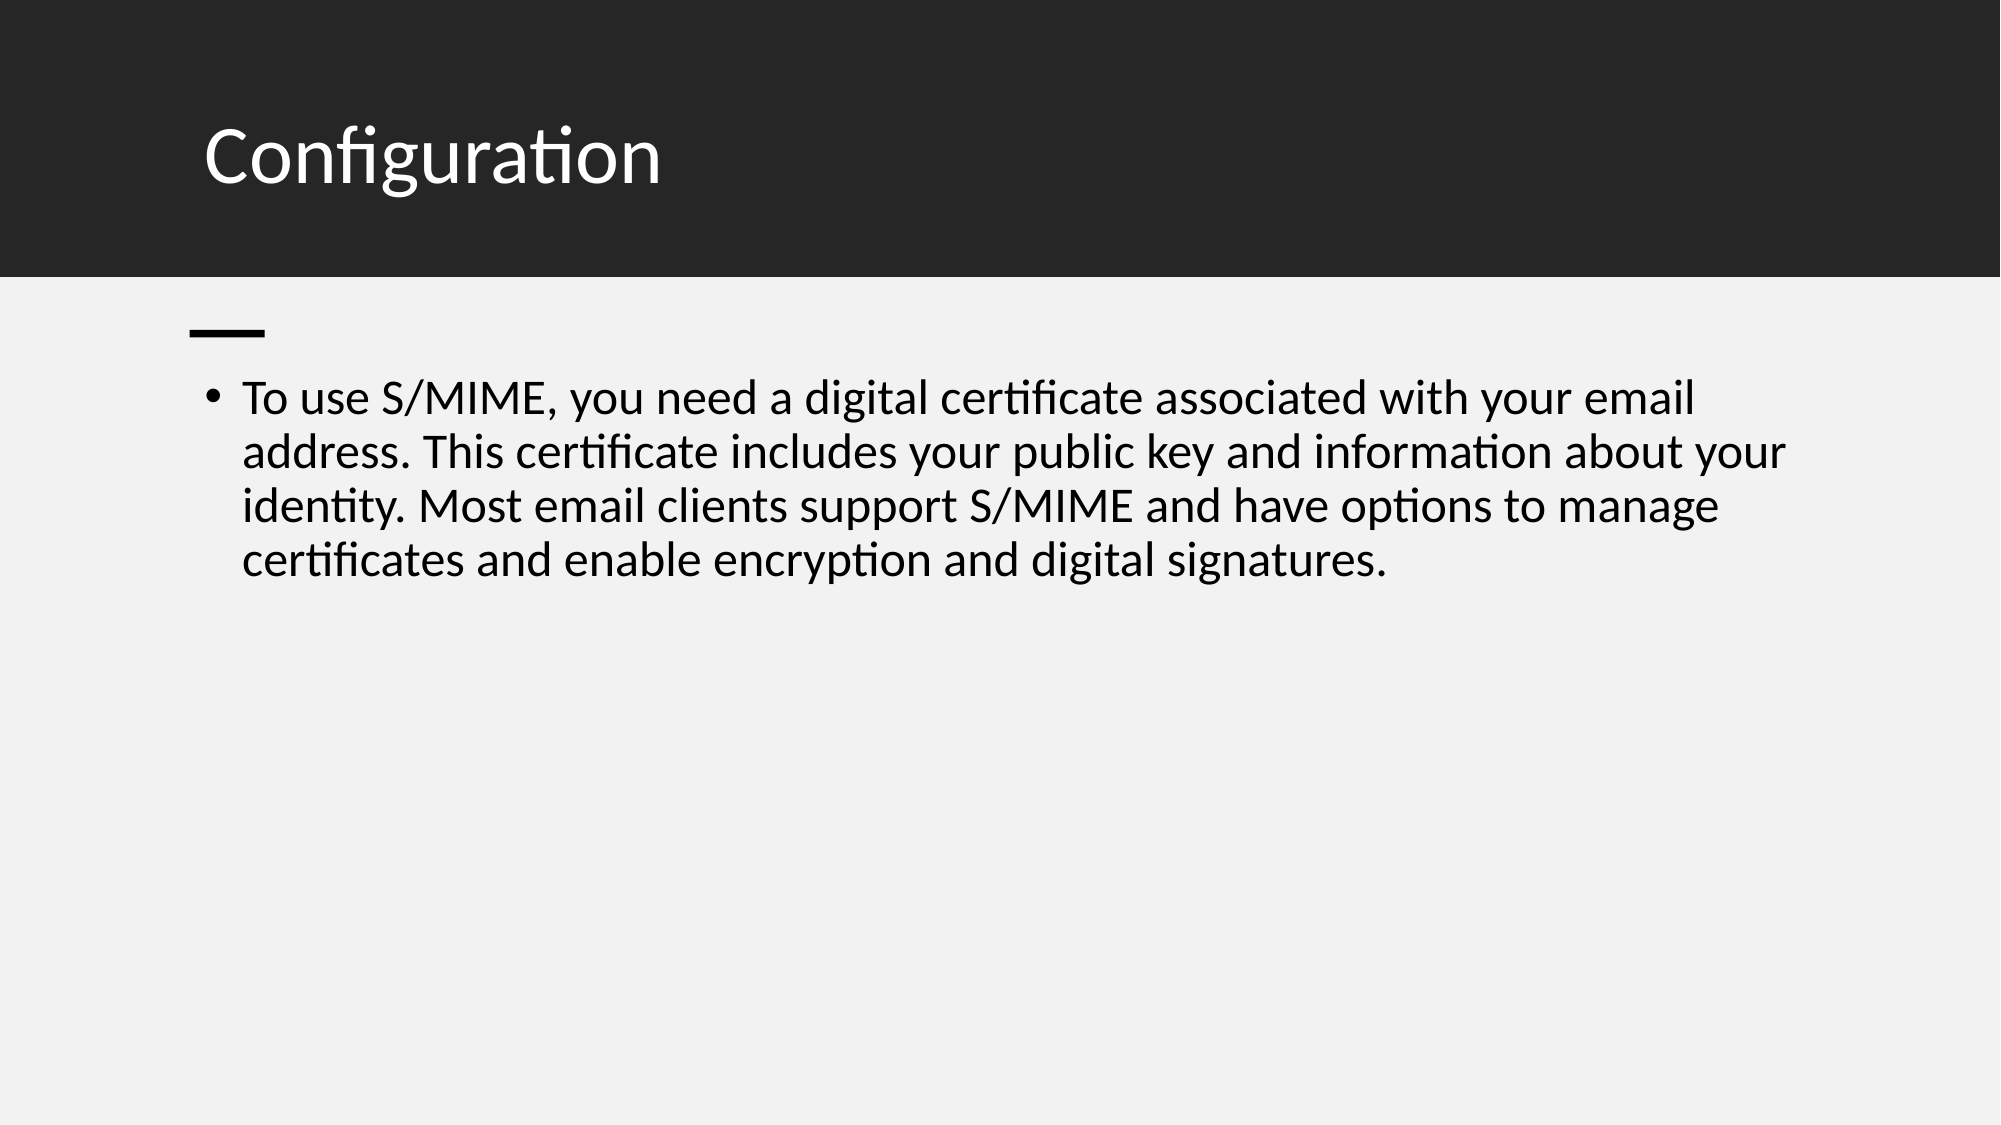

# Configuration

To use S/MIME, you need a digital certificate associated with your email address. This certificate includes your public key and information about your identity. Most email clients support S/MIME and have options to manage certificates and enable encryption and digital signatures.